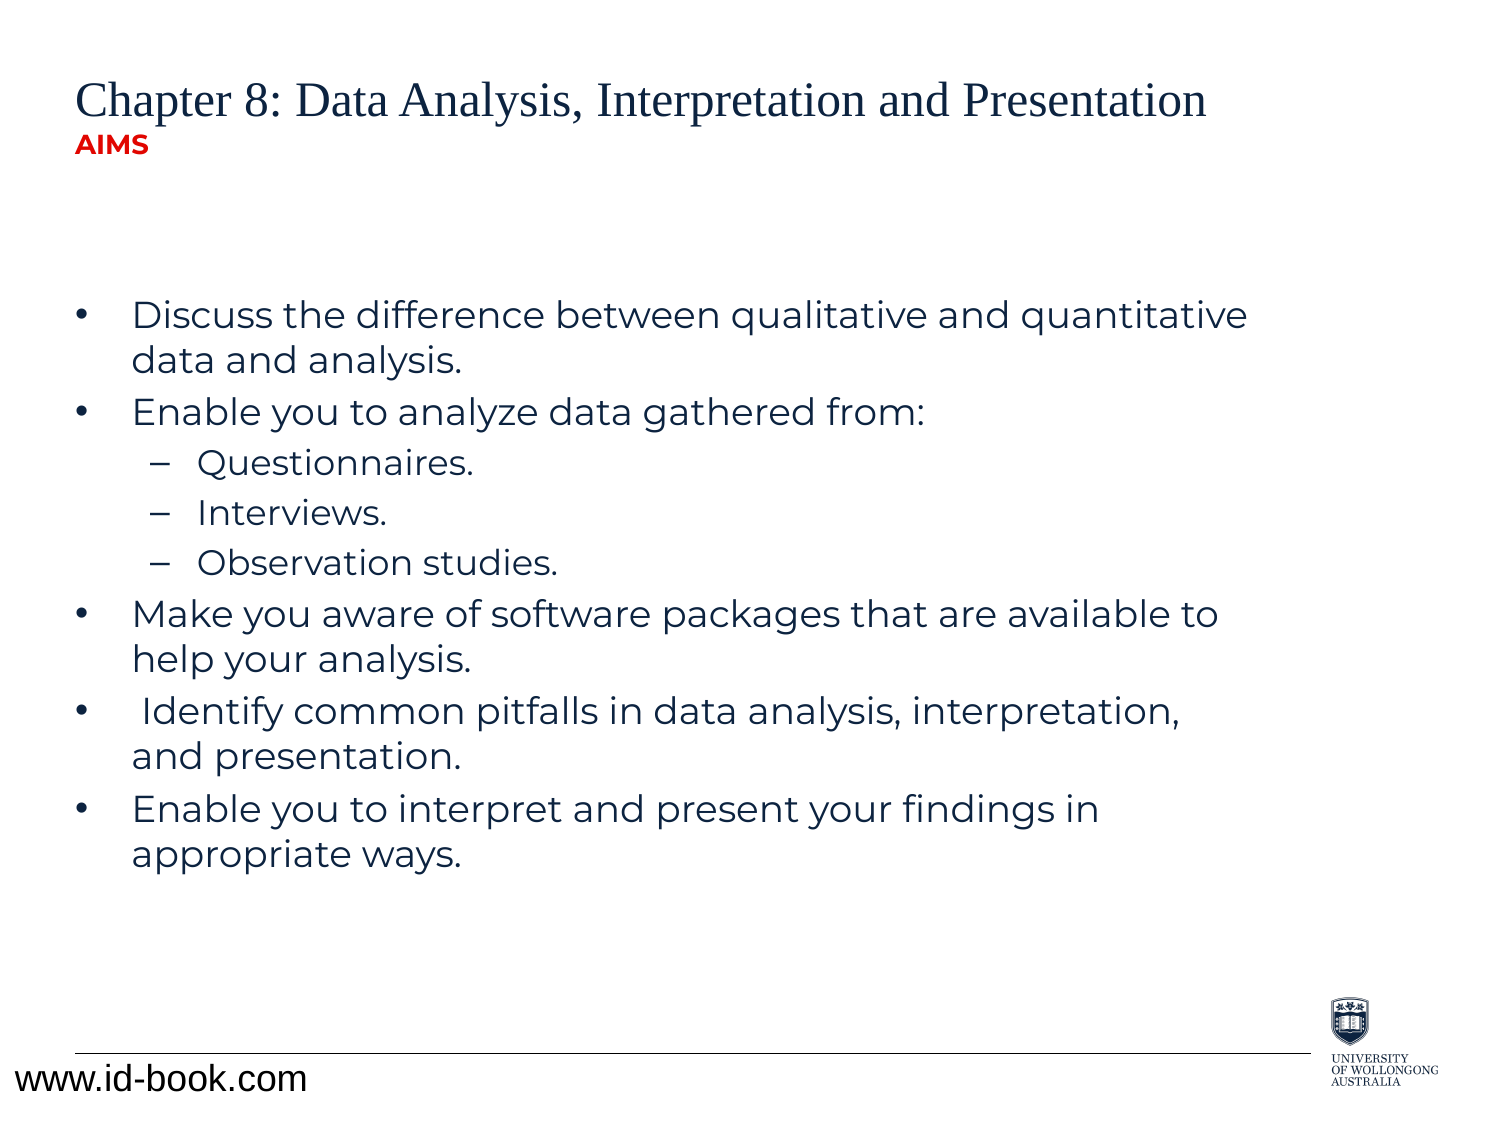

# Chapter 8: Data Analysis, Interpretation and Presentation AIMS
Discuss the difference between qualitative and quantitative data and analysis.
Enable you to analyze data gathered from:
Questionnaires.
Interviews.
Observation studies.
Make you aware of software packages that are available to help your analysis.
 Identify common pitfalls in data analysis, interpretation, and presentation.
Enable you to interpret and present your findings in appropriate ways.
www.id-book.com